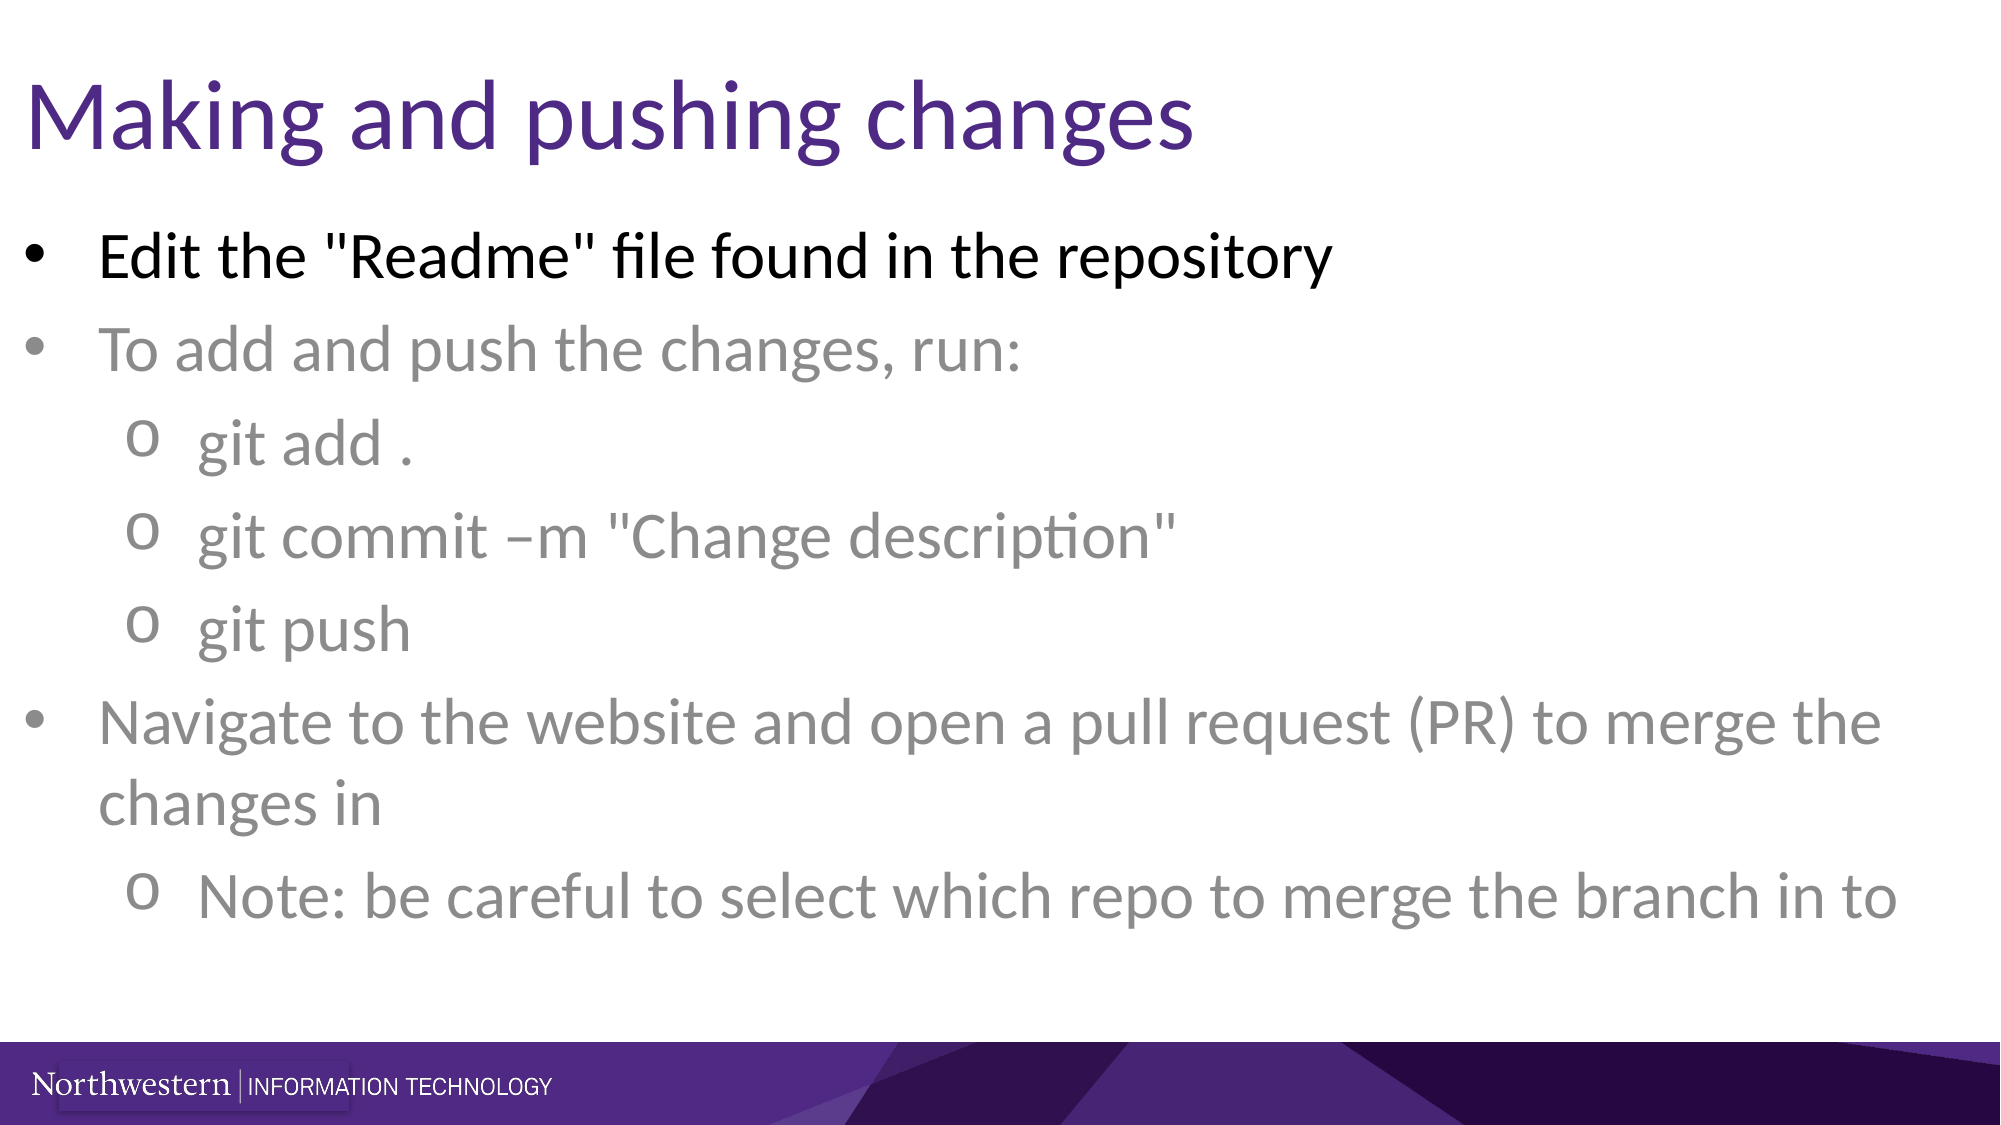

# Making and pushing changes
Edit the "Readme" file found in the repository
To add and push the changes, run:
git add .
git commit –m "Change description"
git push
Navigate to the website and open a pull request (PR) to merge the changes in
Note: be careful to select which repo to merge the branch in to